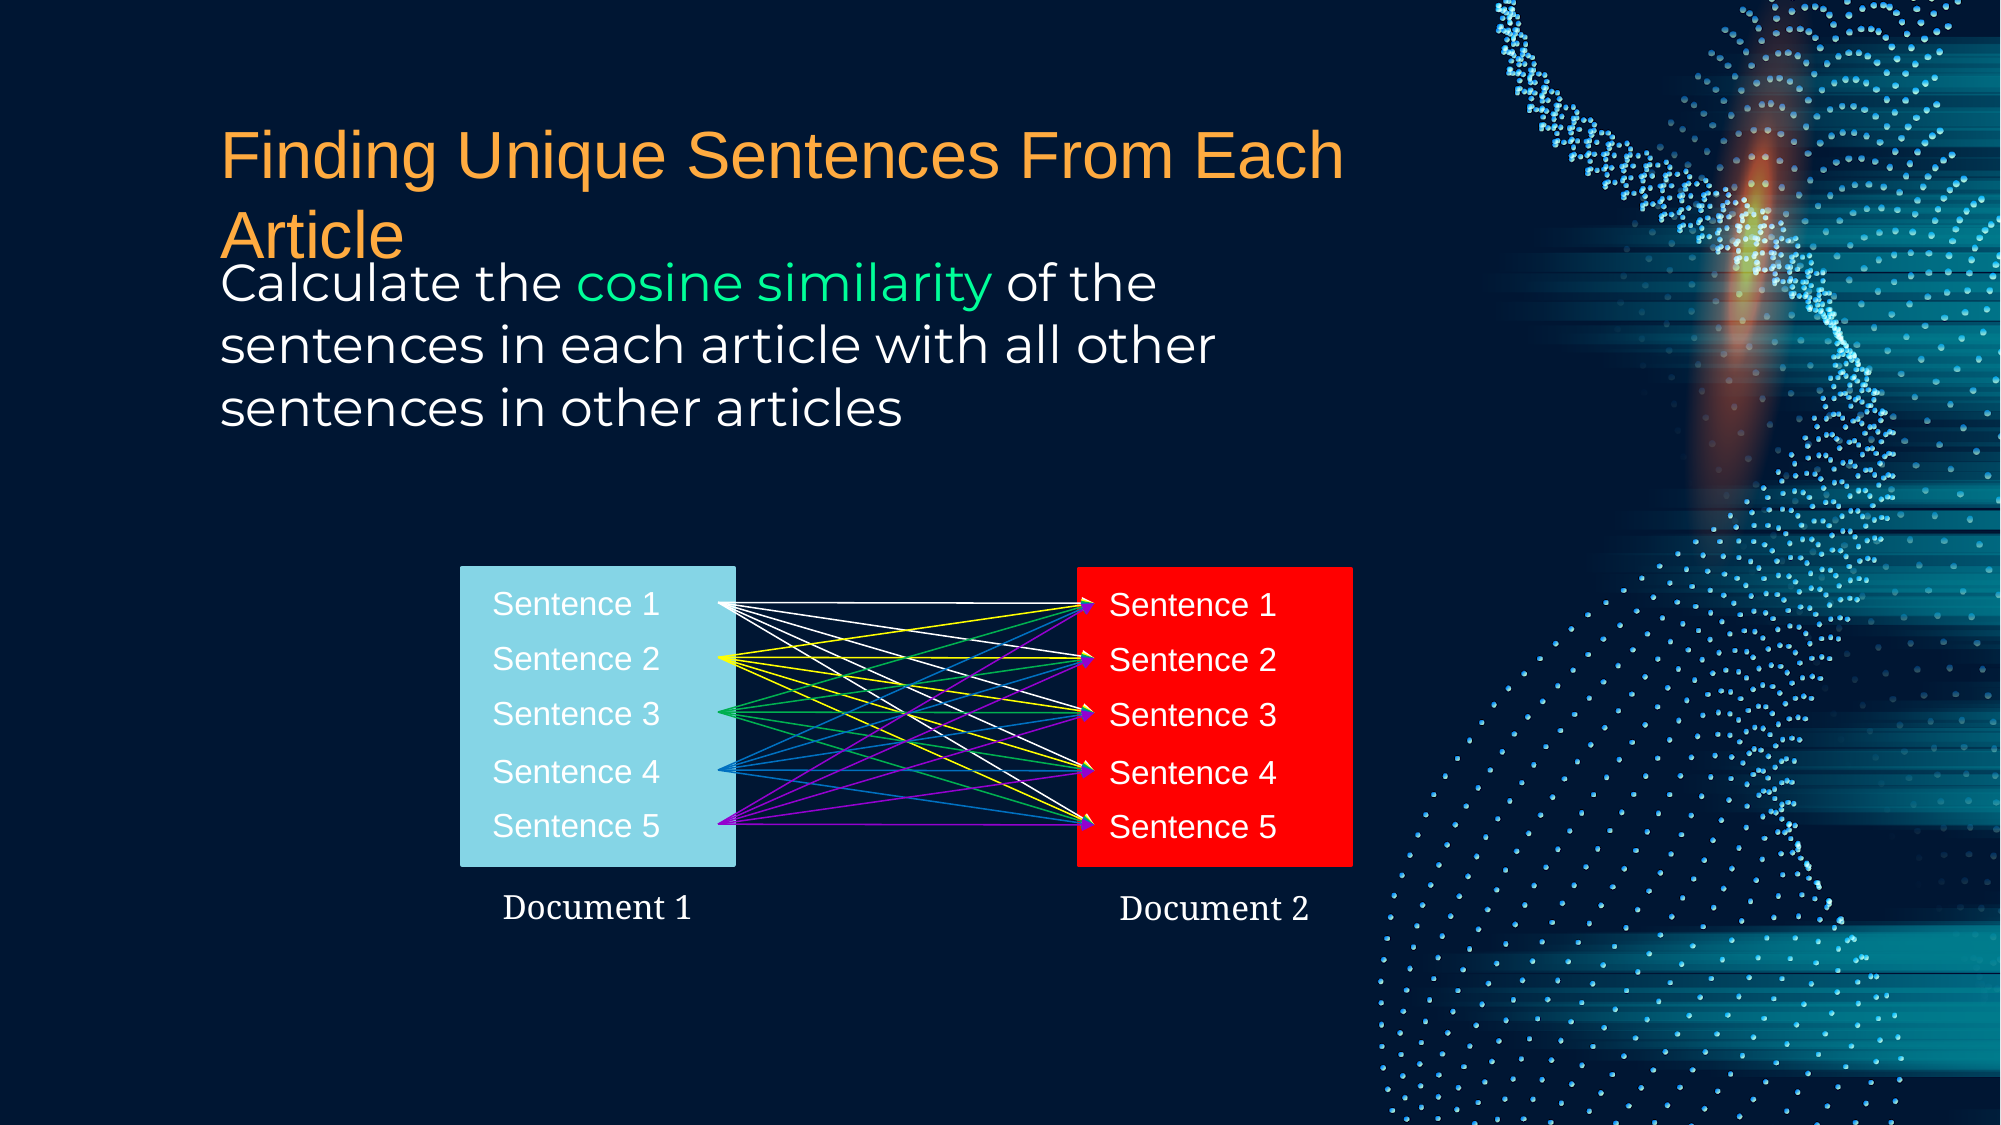

# Finding Unique Sentences From Each Article
Calculate the cosine similarity of the sentences in each article with all other sentences in other articles

Sentence 1
Sentence 1
Sentence 2
Sentence 2
Sentence 3
Sentence 3
Sentence 4
Sentence 4
Sentence 5
Sentence 5
Document 1
Document 2